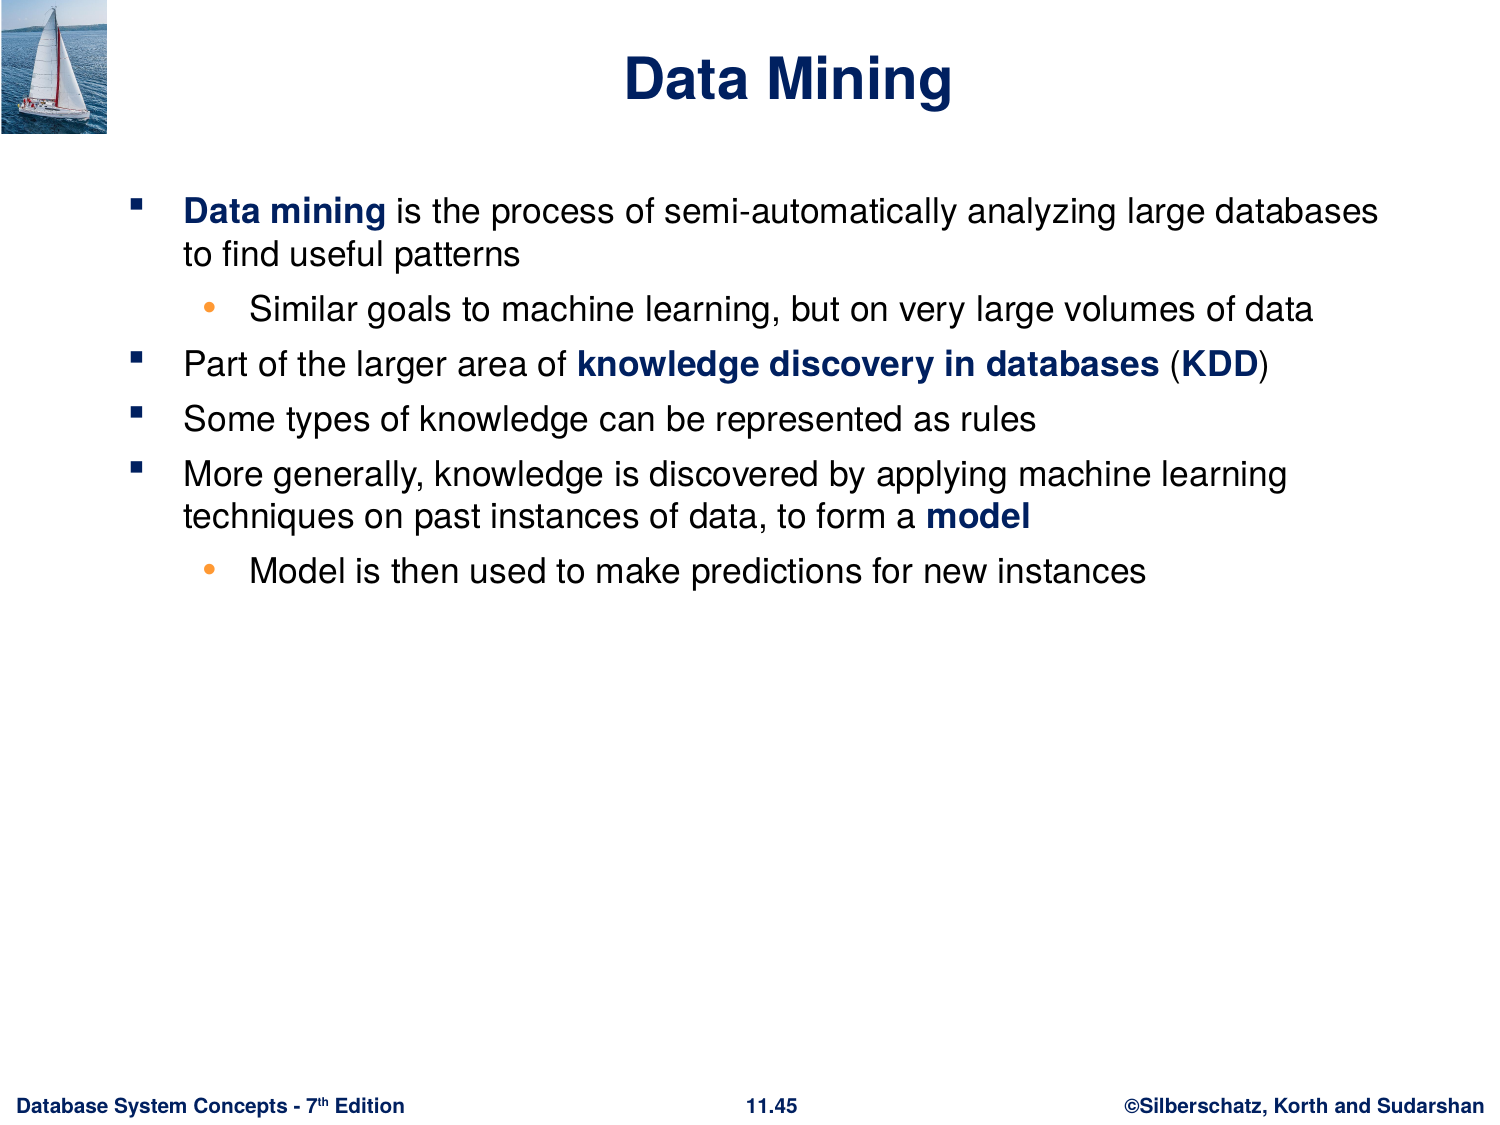

# Data Mining
Data mining is the process of semi-automatically analyzing large databases to find useful patterns
Similar goals to machine learning, but on very large volumes of data
Part of the larger area of knowledge discovery in databases (KDD)
Some types of knowledge can be represented as rules
More generally, knowledge is discovered by applying machine learning techniques on past instances of data, to form a model
Model is then used to make predictions for new instances